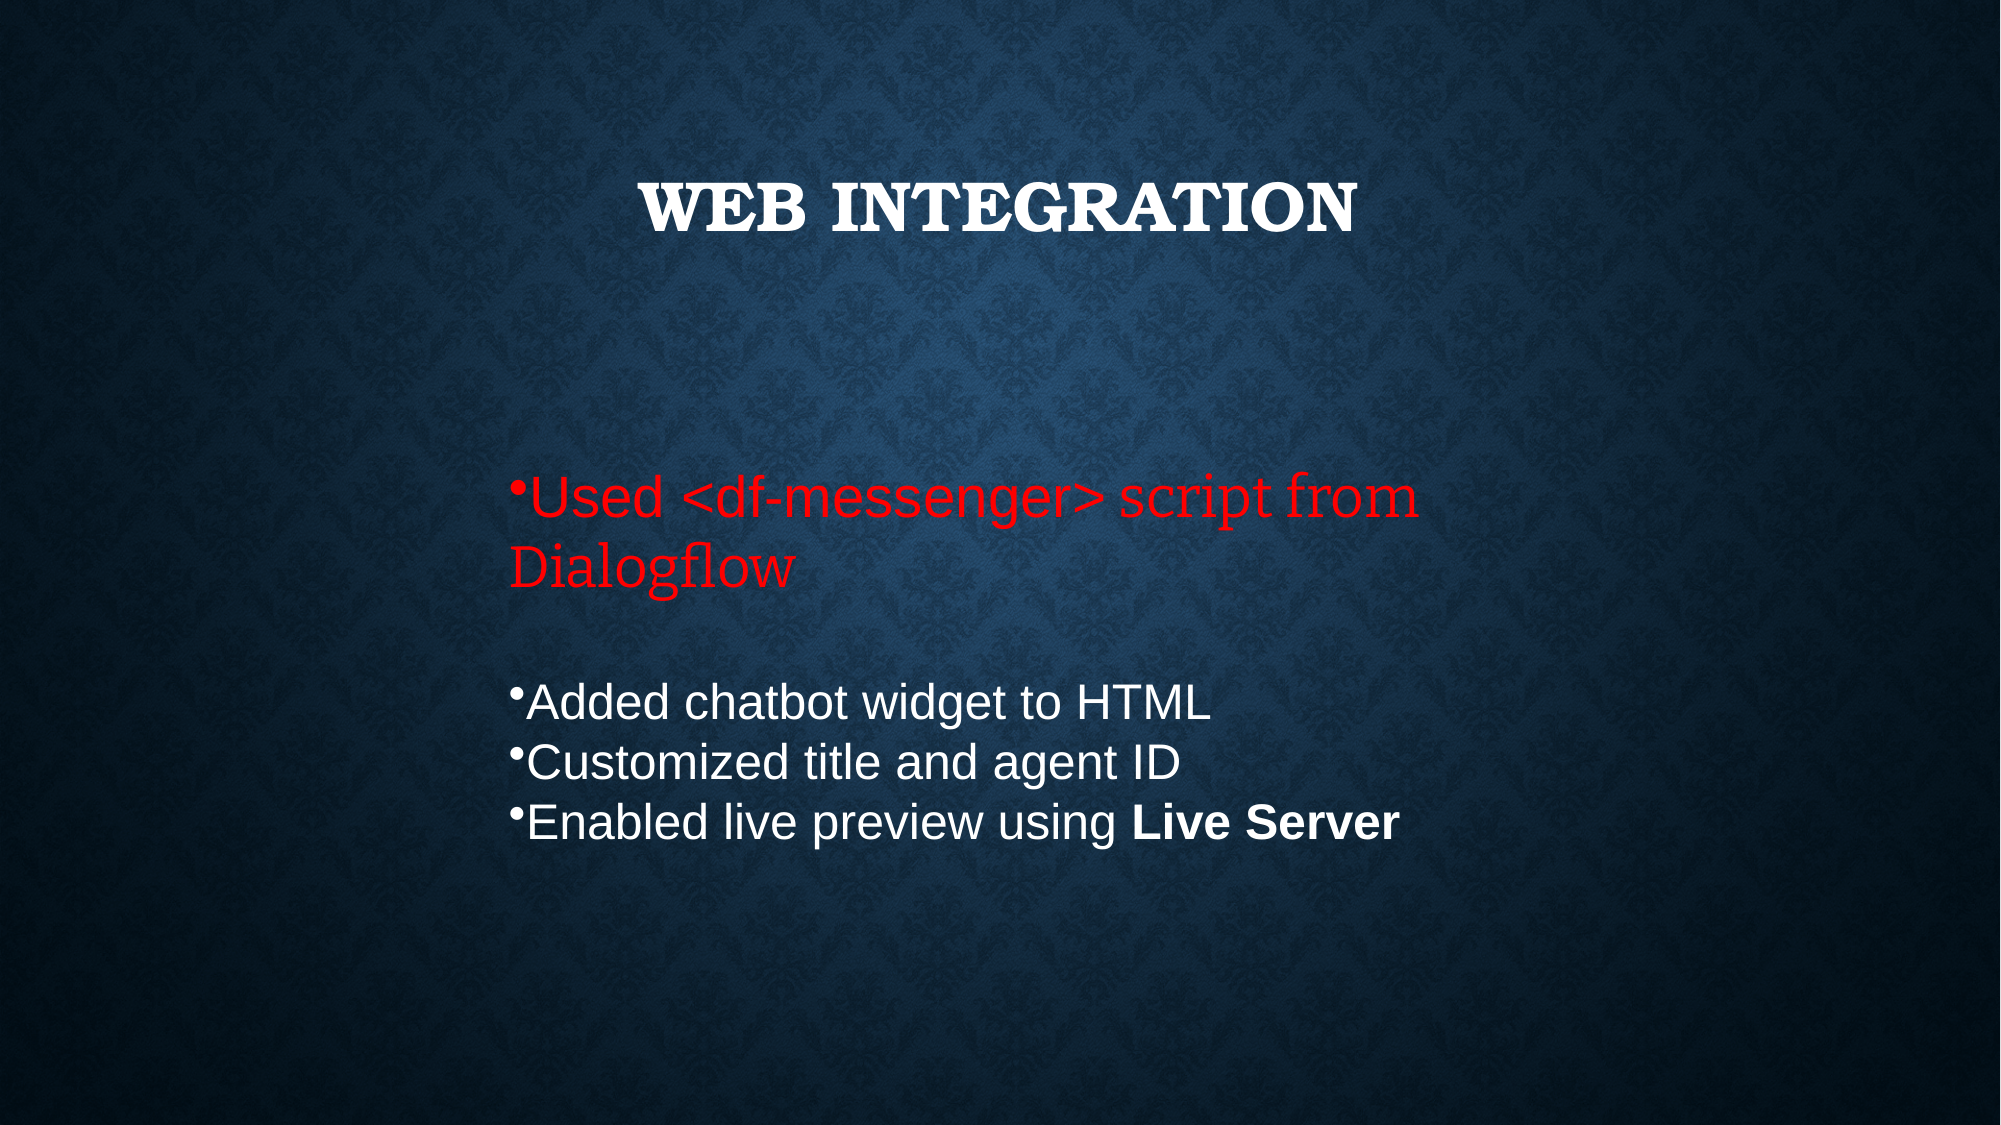

# Web Integration

Used <df-messenger> script from Dialogflow

Added chatbot widget to HTML
Customized title and agent ID
Enabled live preview using Live Server